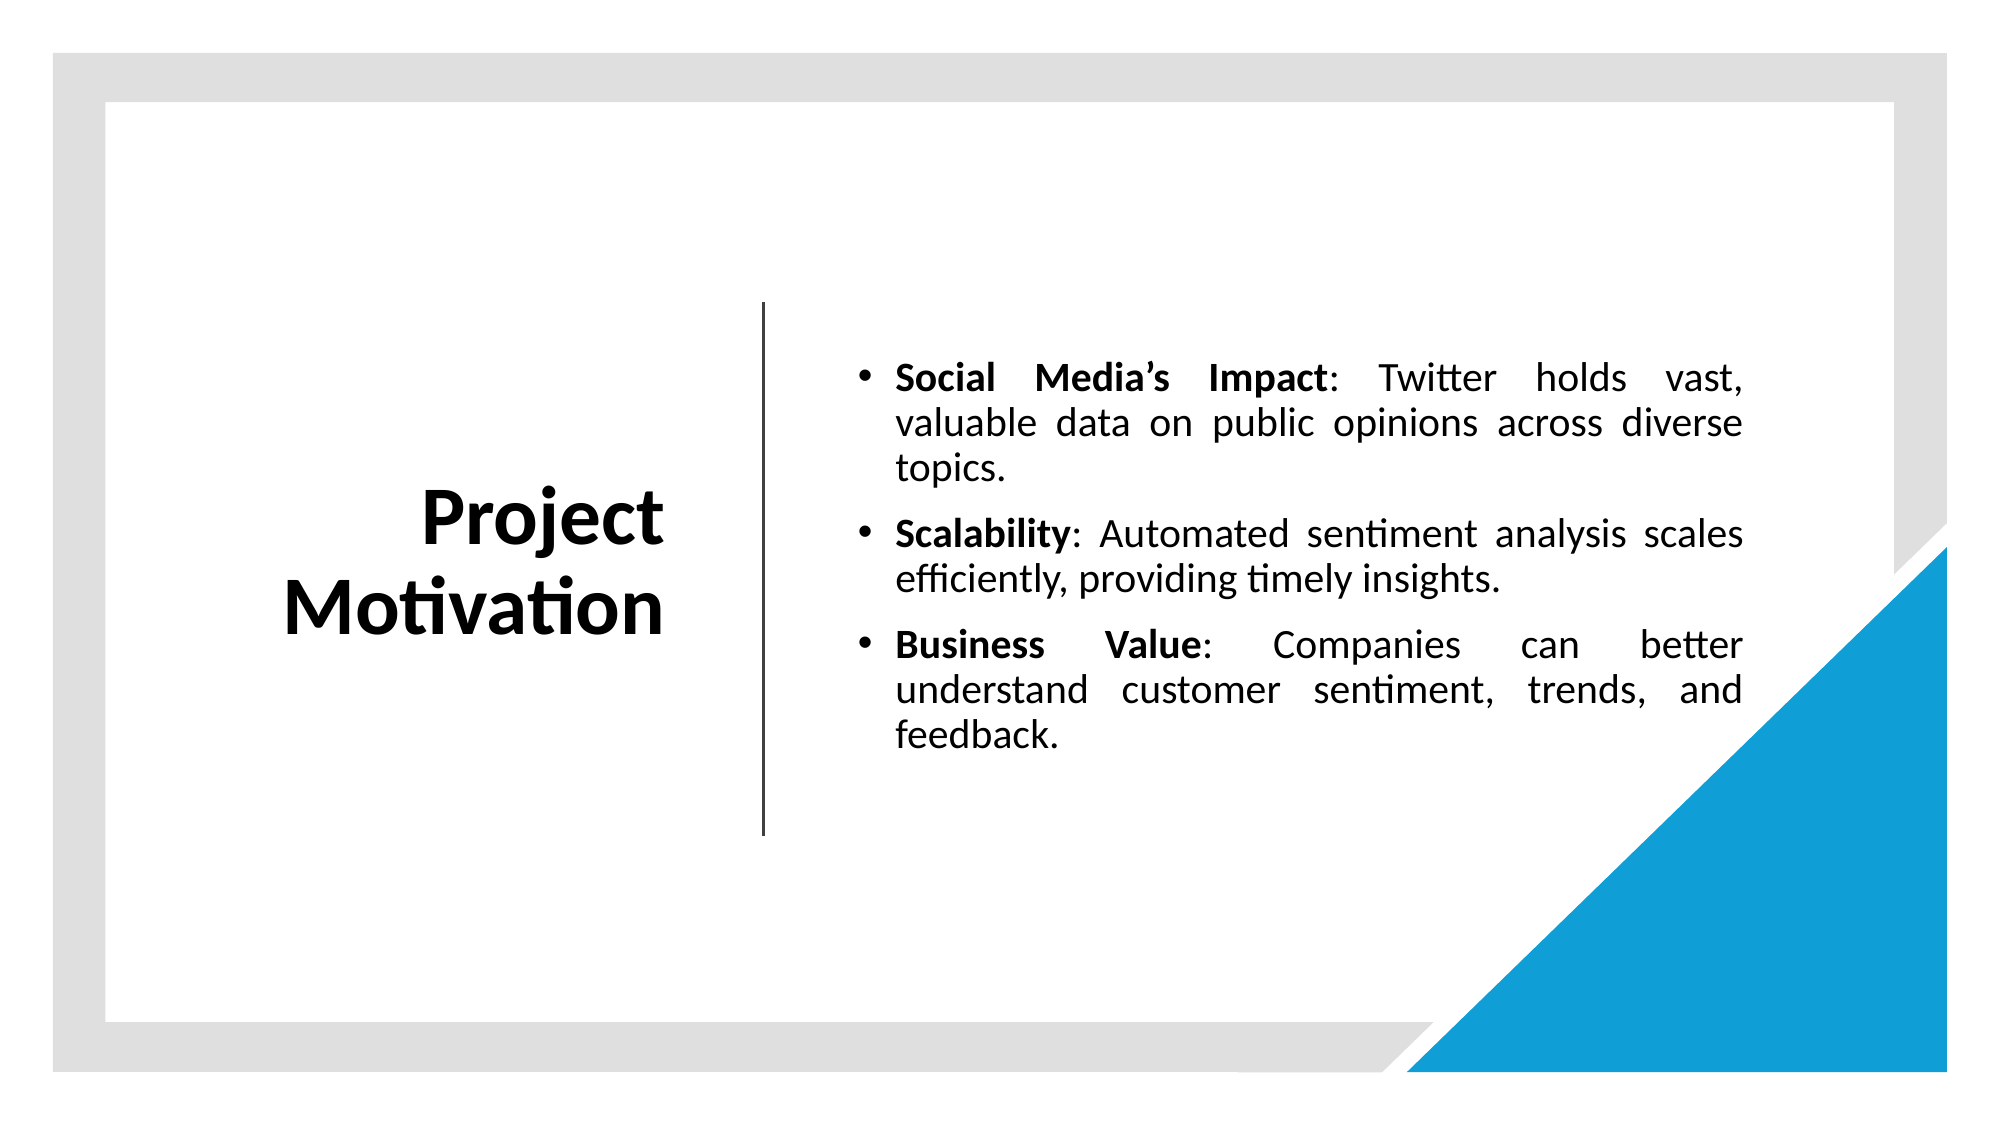

# Project Motivation
Social Media’s Impact: Twitter holds vast, valuable data on public opinions across diverse topics.
Scalability: Automated sentiment analysis scales efficiently, providing timely insights.
Business Value: Companies can better understand customer sentiment, trends, and feedback.